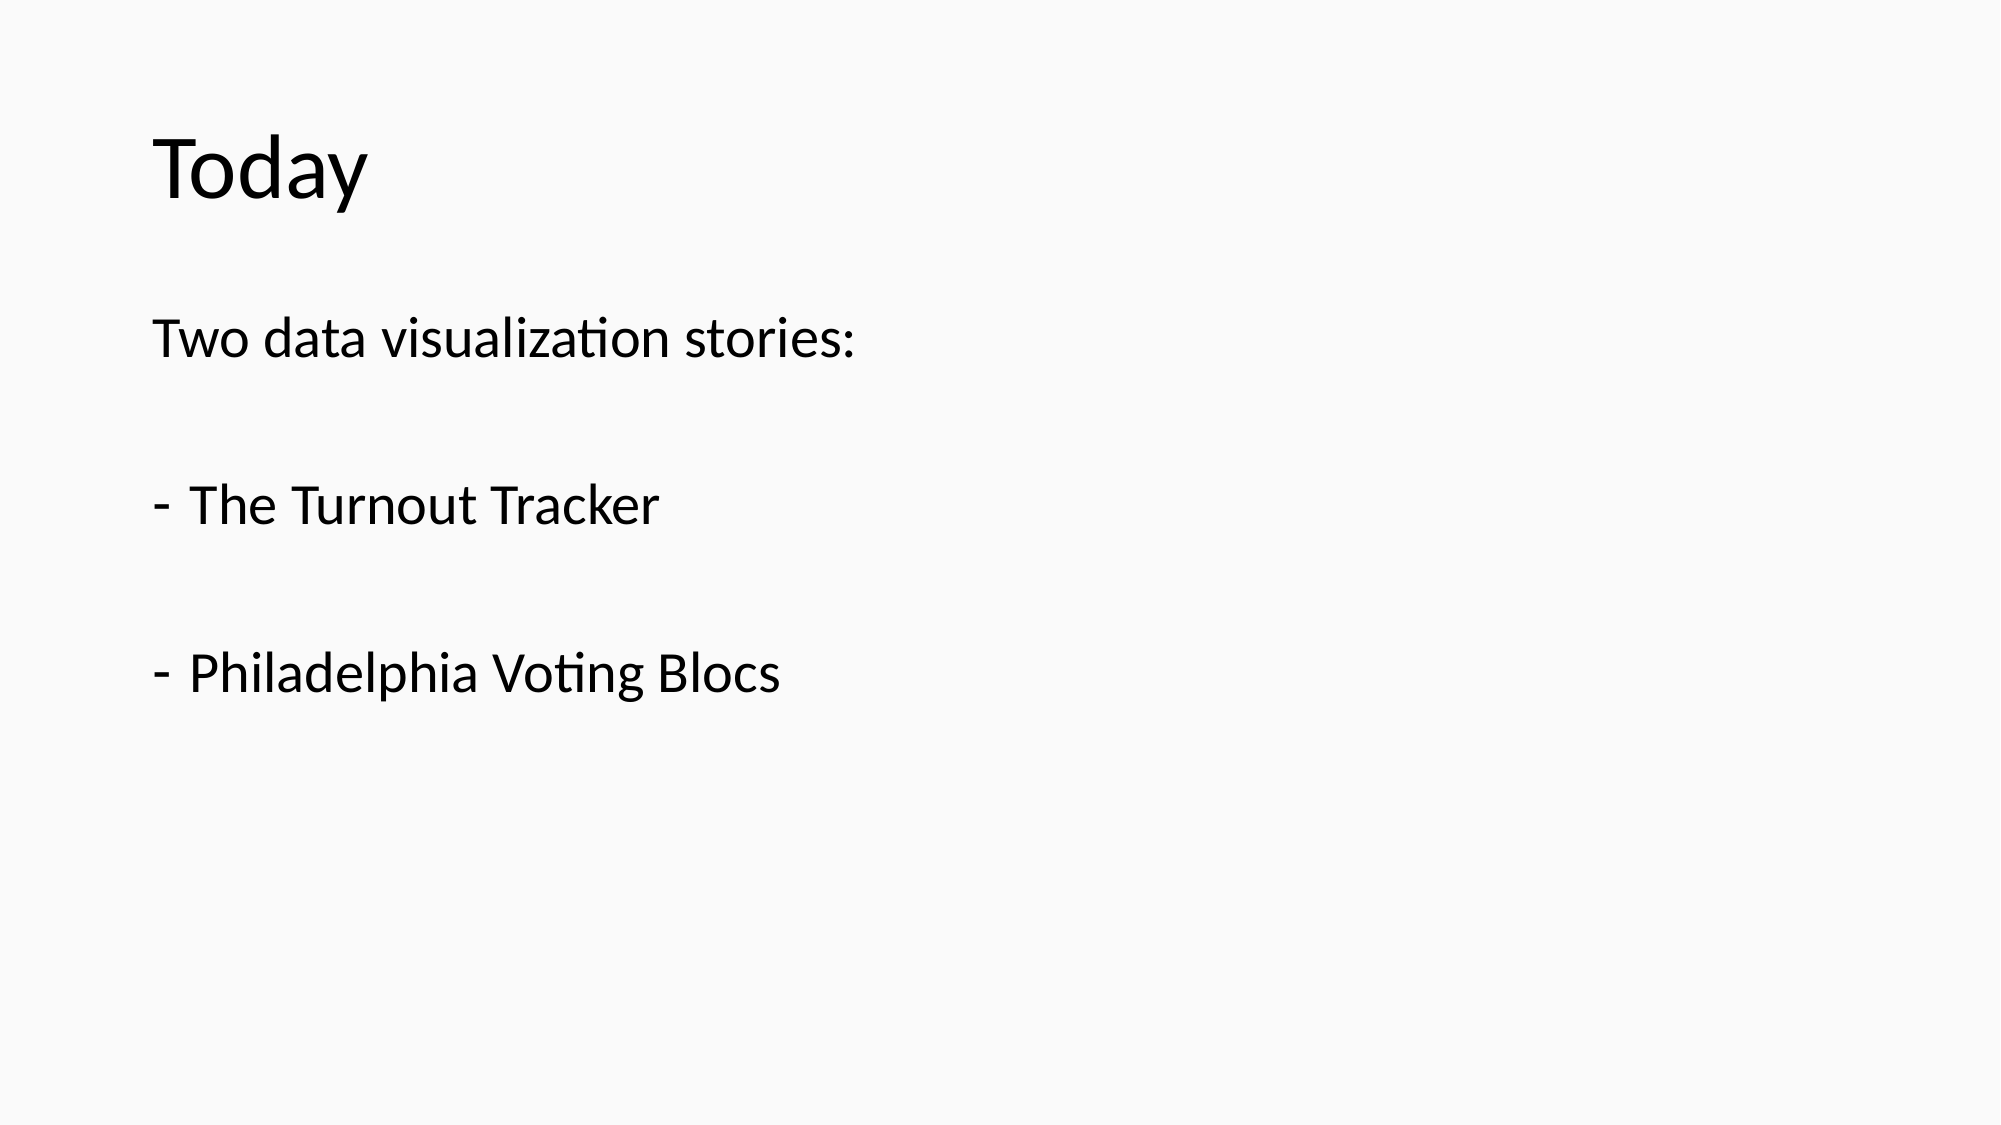

# Today
Two data visualization stories:

The Turnout Tracker

Philadelphia Voting Blocs